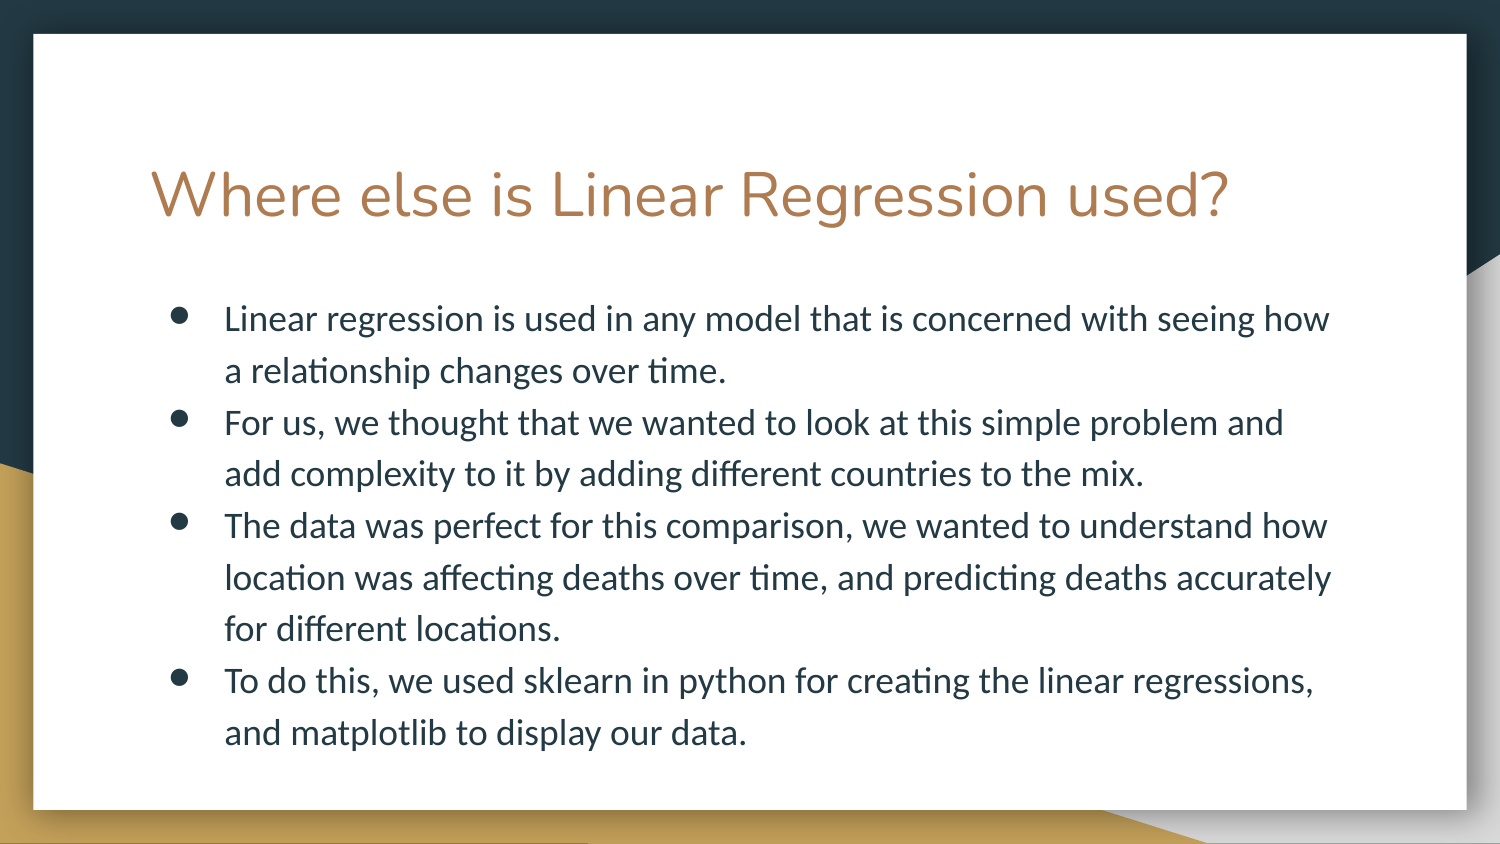

# Where else is Linear Regression used?
Linear regression is used in any model that is concerned with seeing how a relationship changes over time.
For us, we thought that we wanted to look at this simple problem and add complexity to it by adding different countries to the mix.
The data was perfect for this comparison, we wanted to understand how location was affecting deaths over time, and predicting deaths accurately for different locations.
To do this, we used sklearn in python for creating the linear regressions, and matplotlib to display our data.